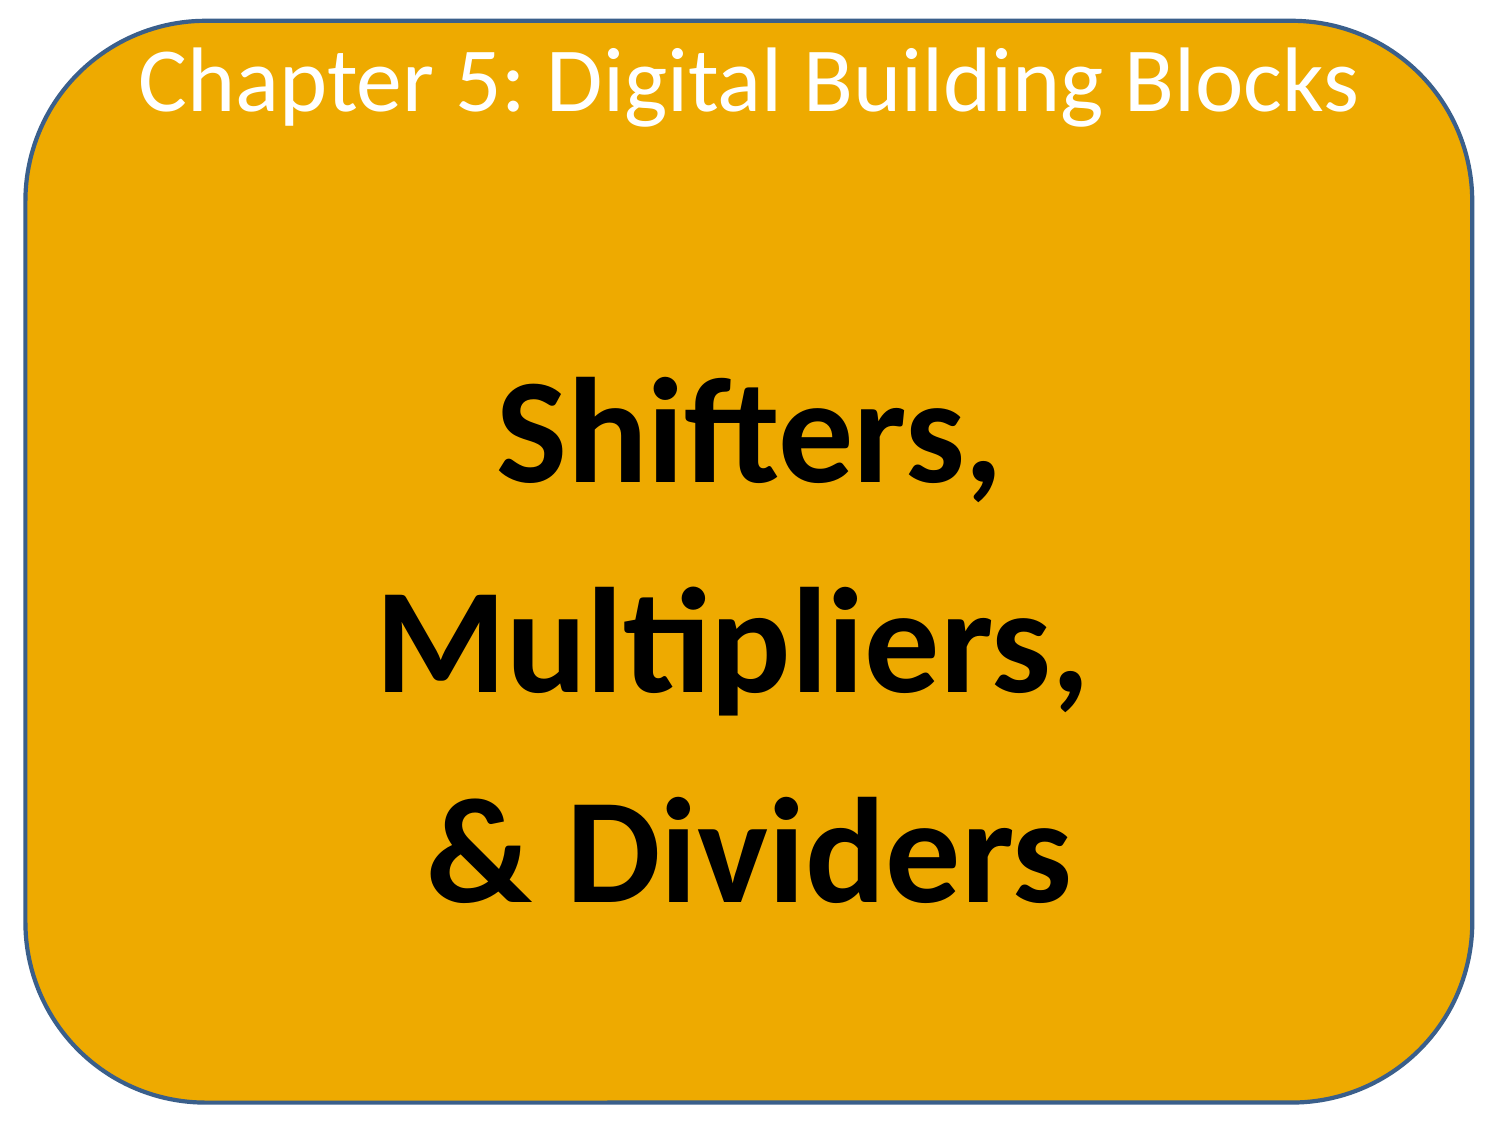

Chapter 5: Digital Building Blocks
Shifters,
Multipliers,
& Dividers